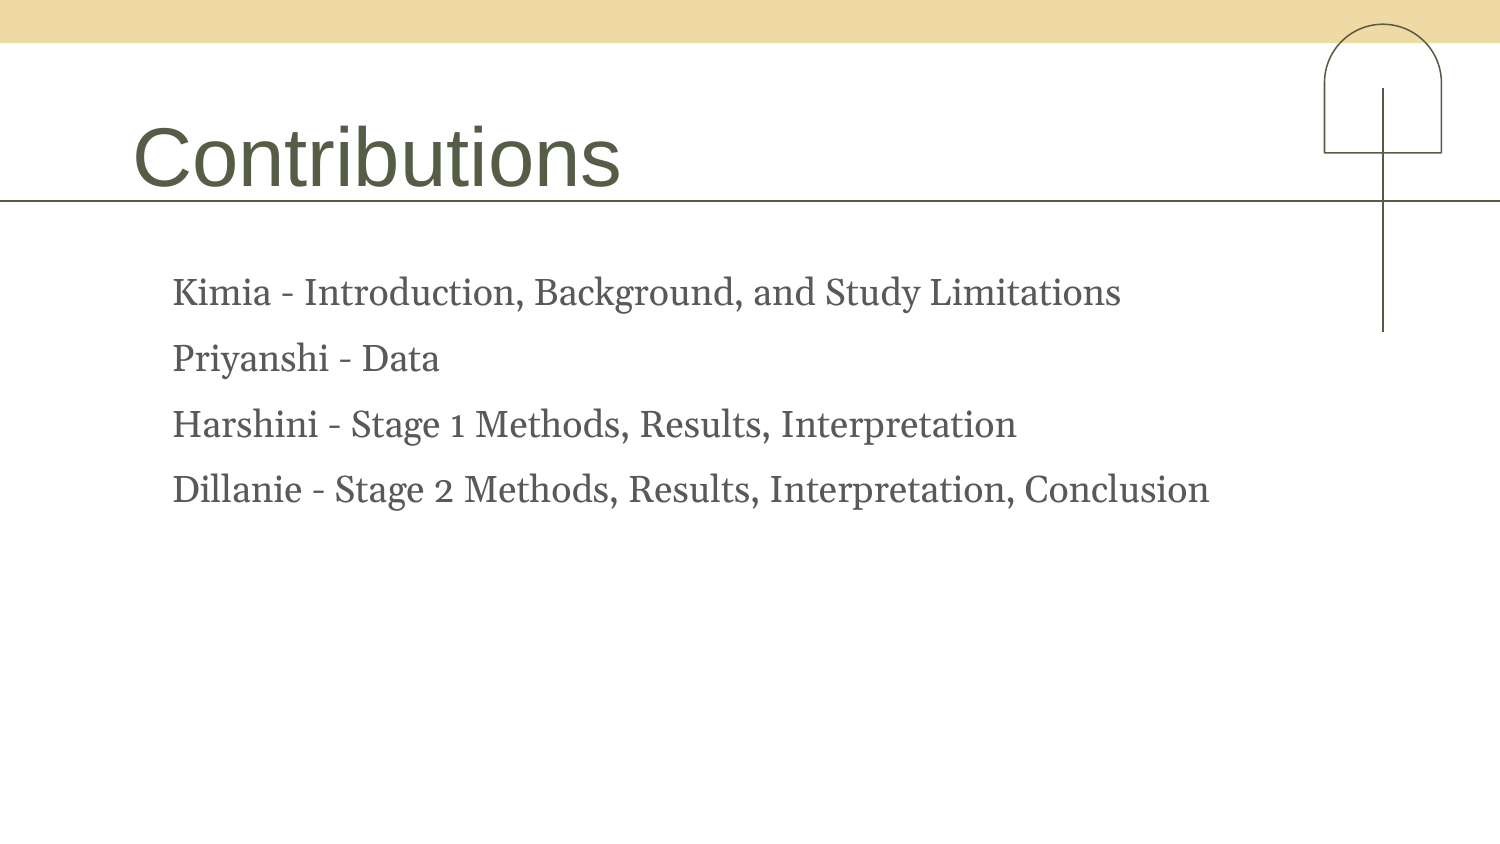

# Contributions
Kimia - Introduction, Background, and Study Limitations
Priyanshi - Data
Harshini - Stage 1 Methods, Results, Interpretation
Dillanie - Stage 2 Methods, Results, Interpretation, Conclusion